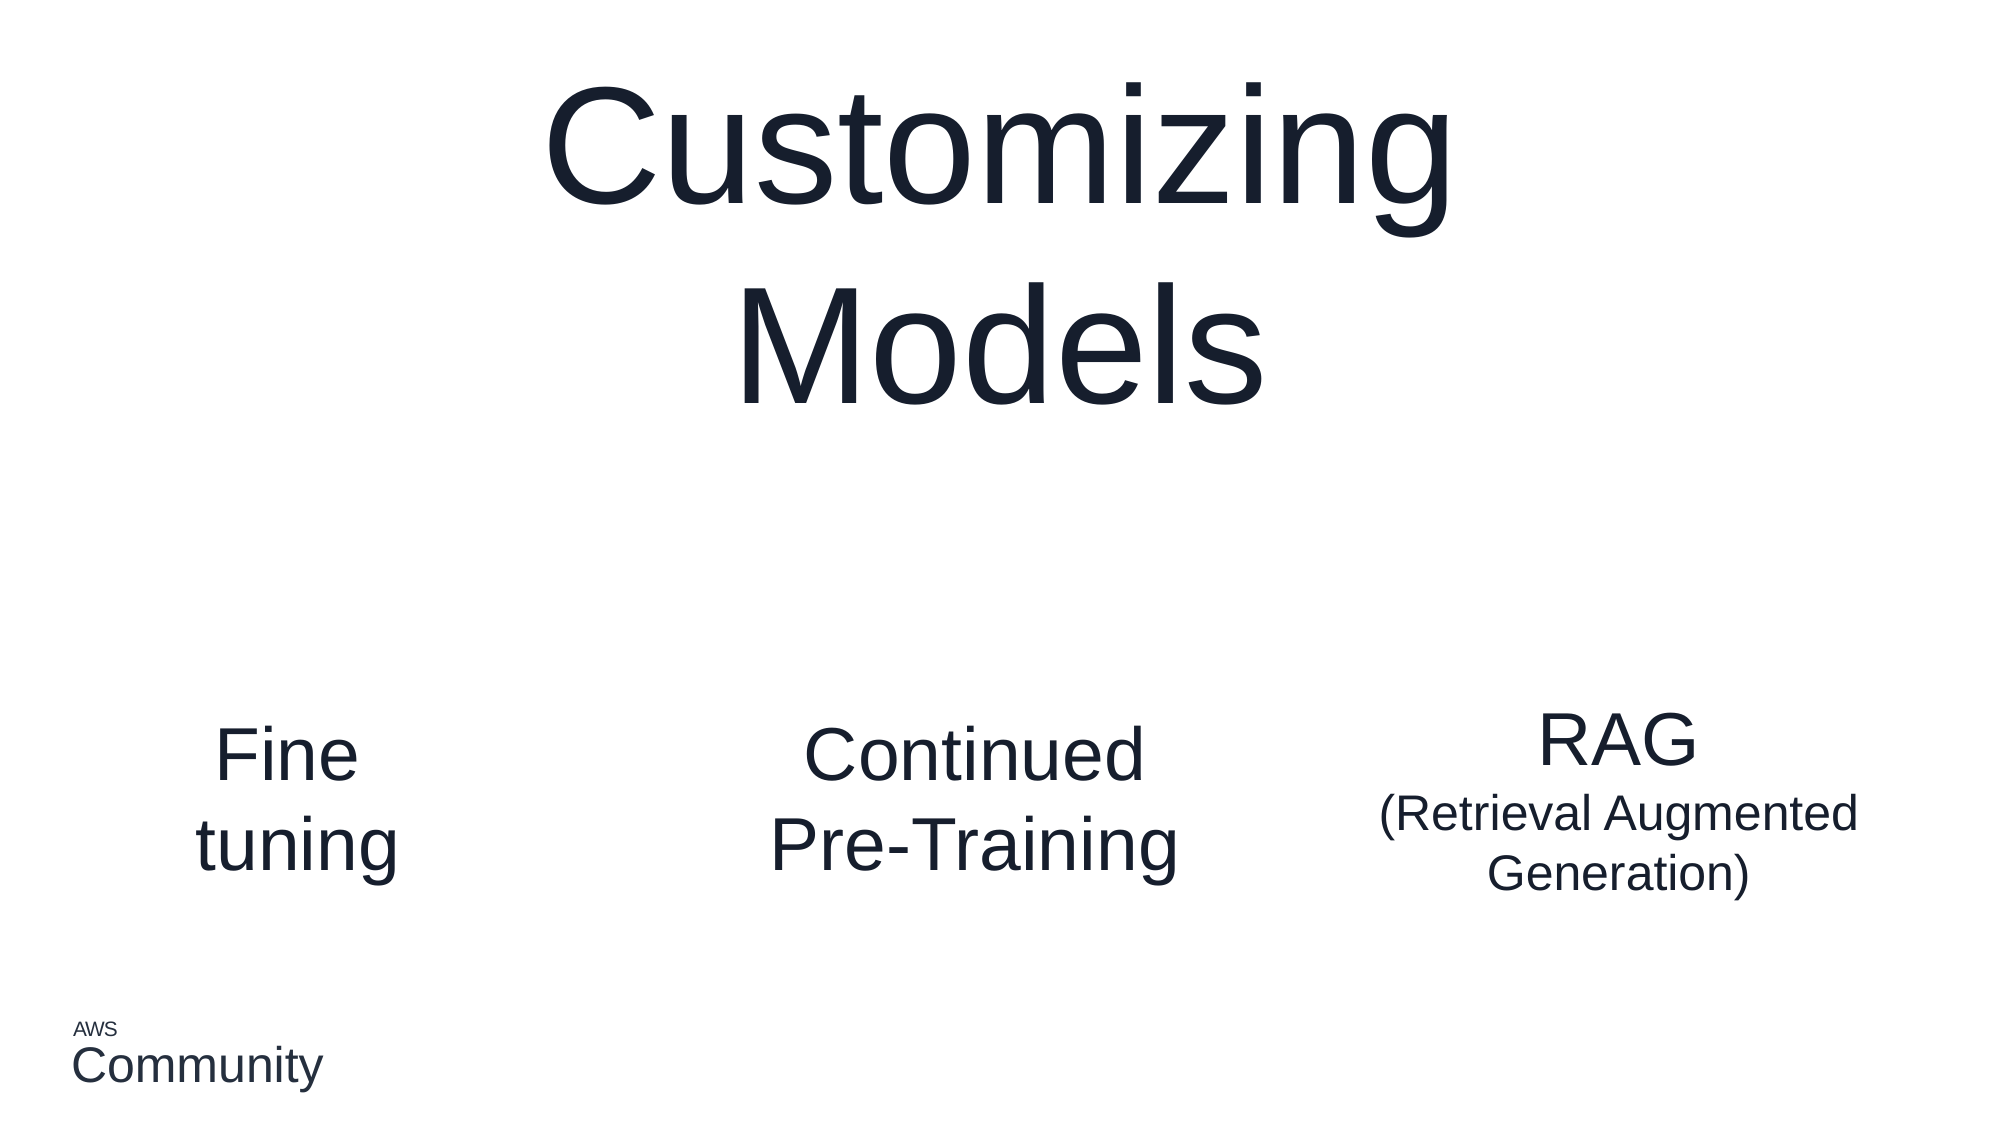

Customizing Models
RAG
(Retrieval Augmented Generation)
Fine
tuning
Continued Pre-Training